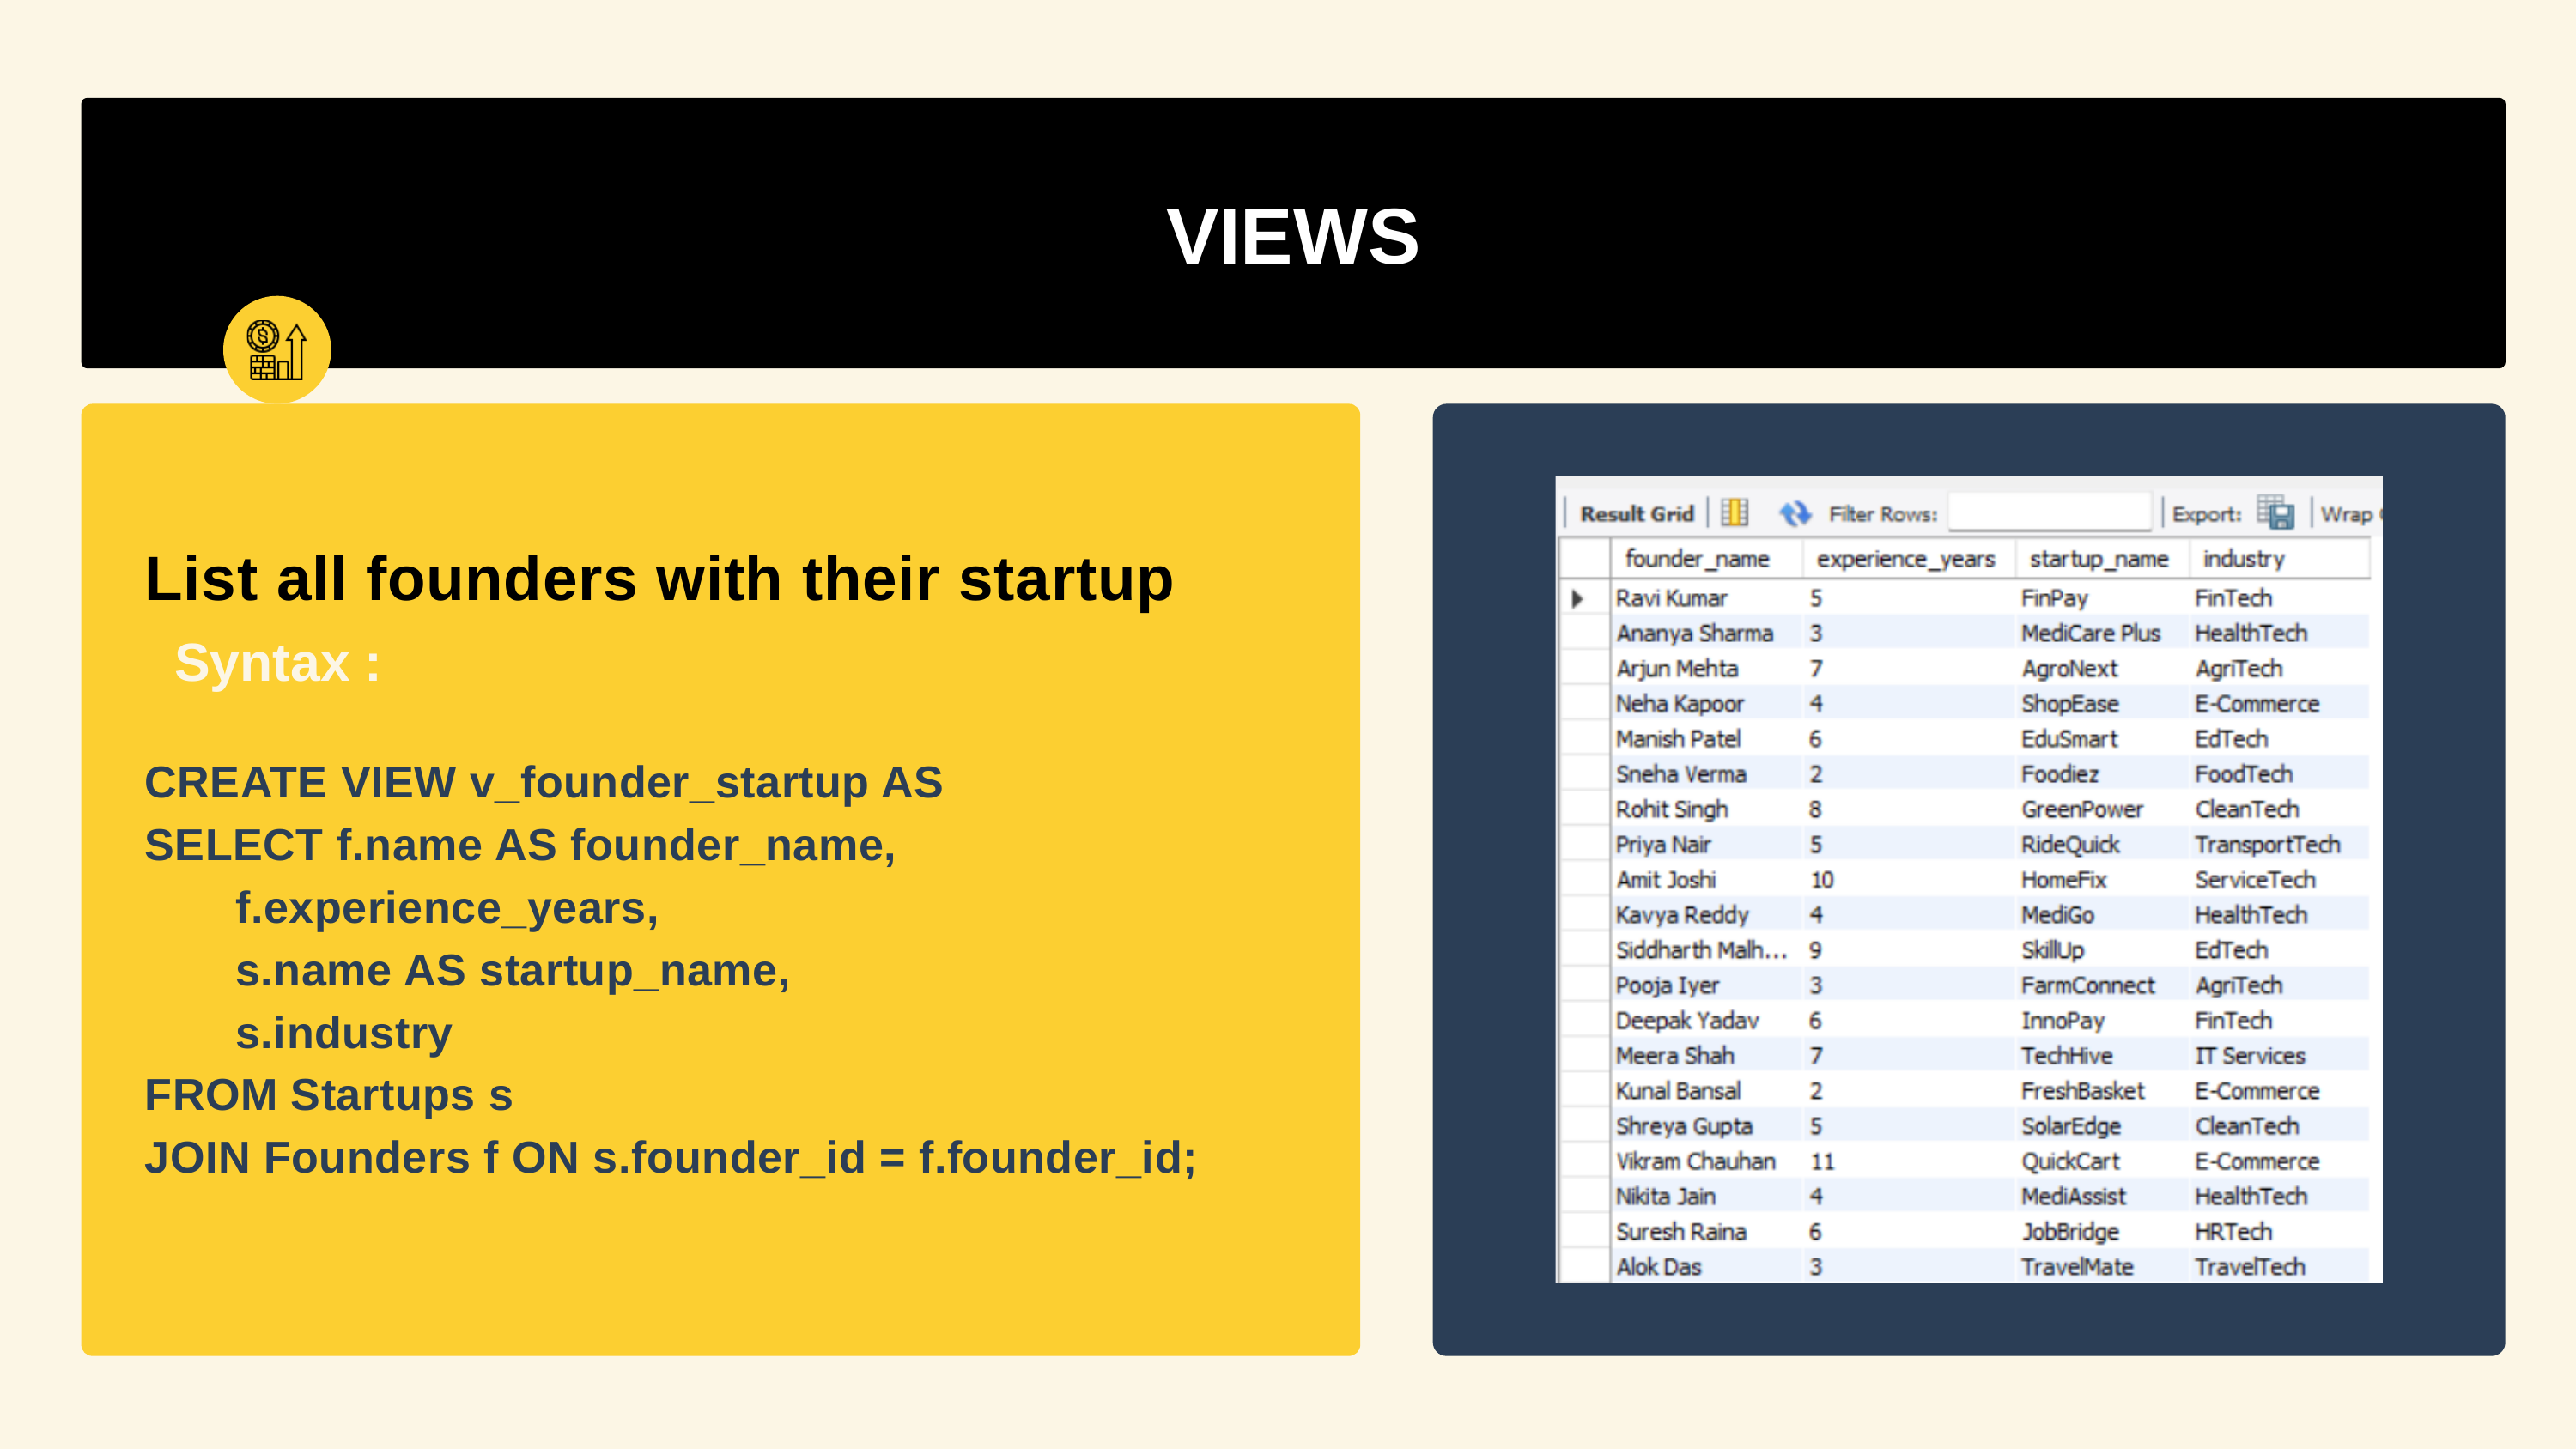

VIEWS

List all founders with their startup

  Syntax :

CREATE VIEW v_founder_startup AS
SELECT f.name AS founder_name,
       f.experience_years,
       s.name AS startup_name,
       s.industry
FROM Startups s
JOIN Founders f ON s.founder_id = f.founder_id;